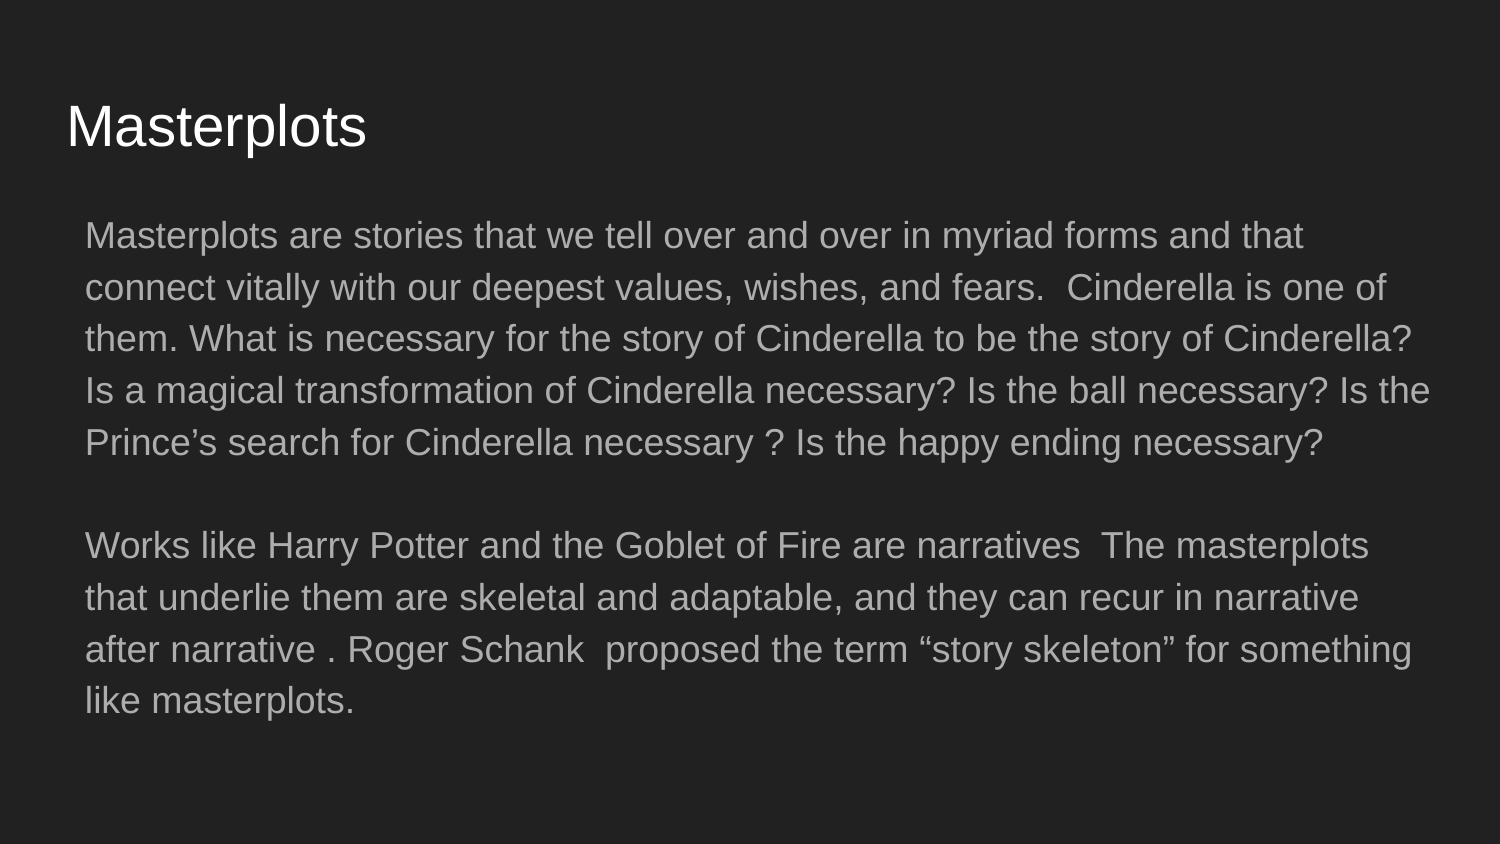

# Masterplots
Masterplots are stories that we tell over and over in myriad forms and that connect vitally with our deepest values, wishes, and fears.  Cinderella is one of them. What is necessary for the story of Cinderella to be the story of Cinderella? Is a magical transformation of Cinderella necessary? Is the ball necessary? Is the Prince’s search for Cinderella necessary ? Is the happy ending necessary?

Works like Harry Potter and the Goblet of Fire are narratives  The masterplots that underlie them are skeletal and adaptable, and they can recur in narrative after narrative . Roger Schank  proposed the term “story skeleton” for something like masterplots.